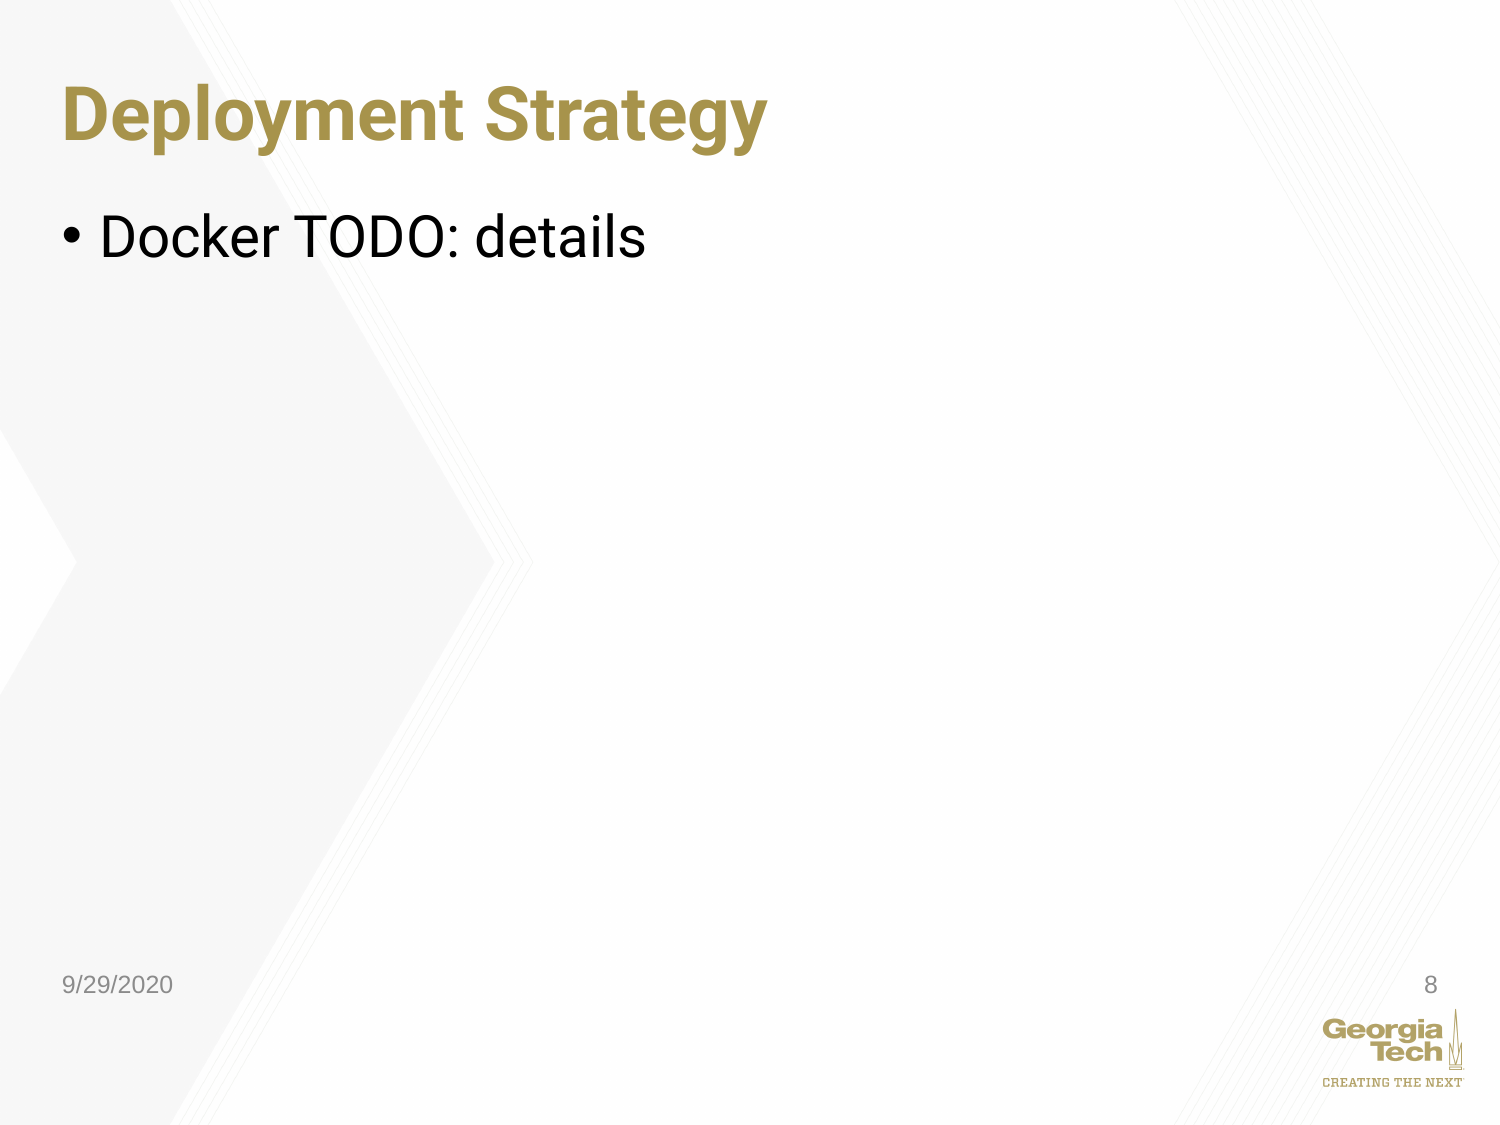

# Deployment Strategy
Docker TODO: details

9/29/2020
8